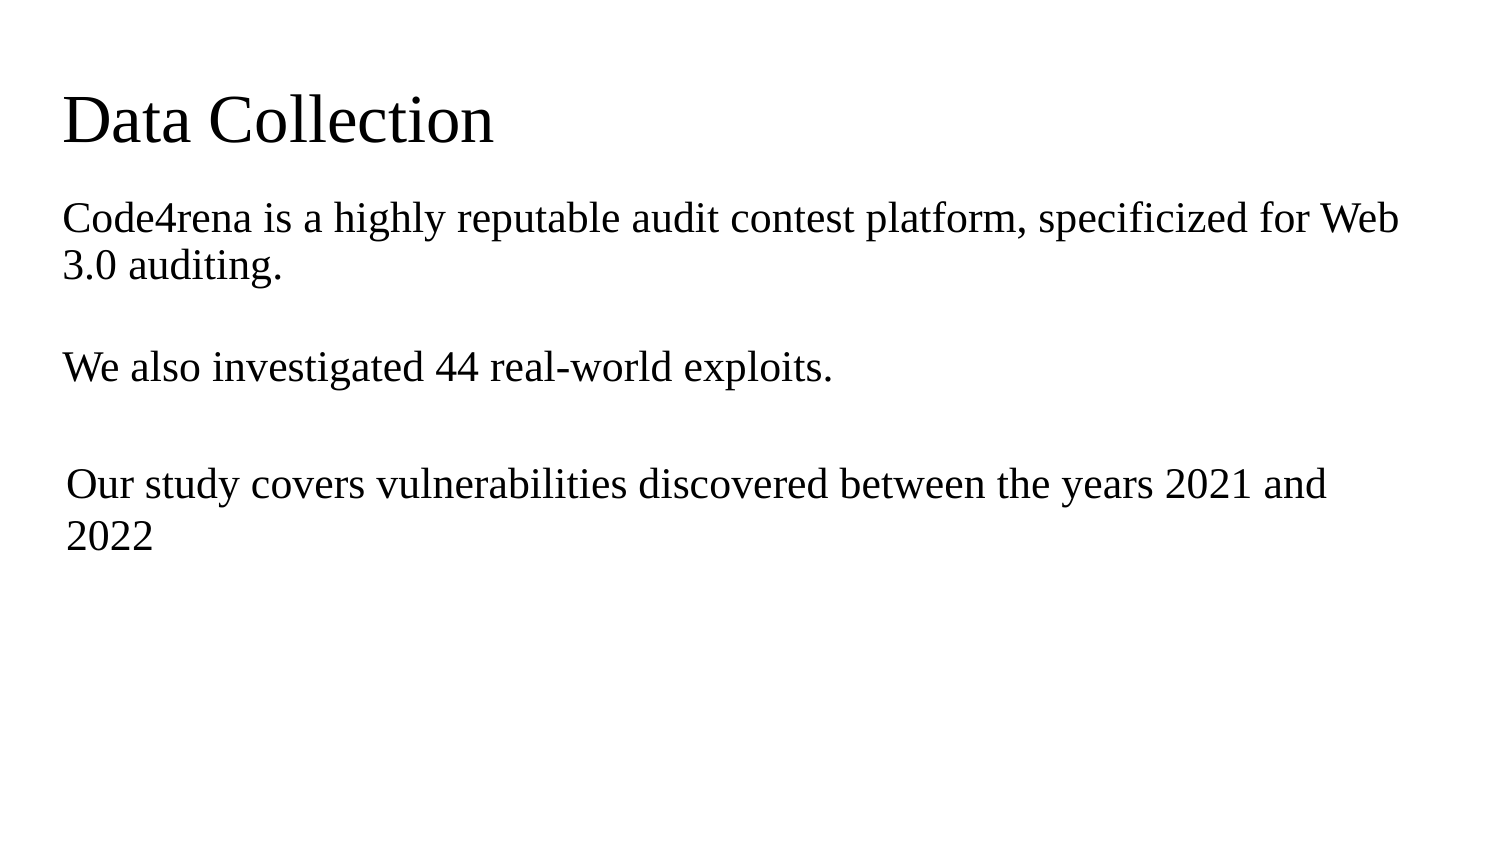

# Data Collection
Code4rena is a highly reputable audit contest platform, specificized for Web 3.0 auditing.
We also investigated 44 real-world exploits.
Our study covers vulnerabilities discovered between the years 2021 and 2022